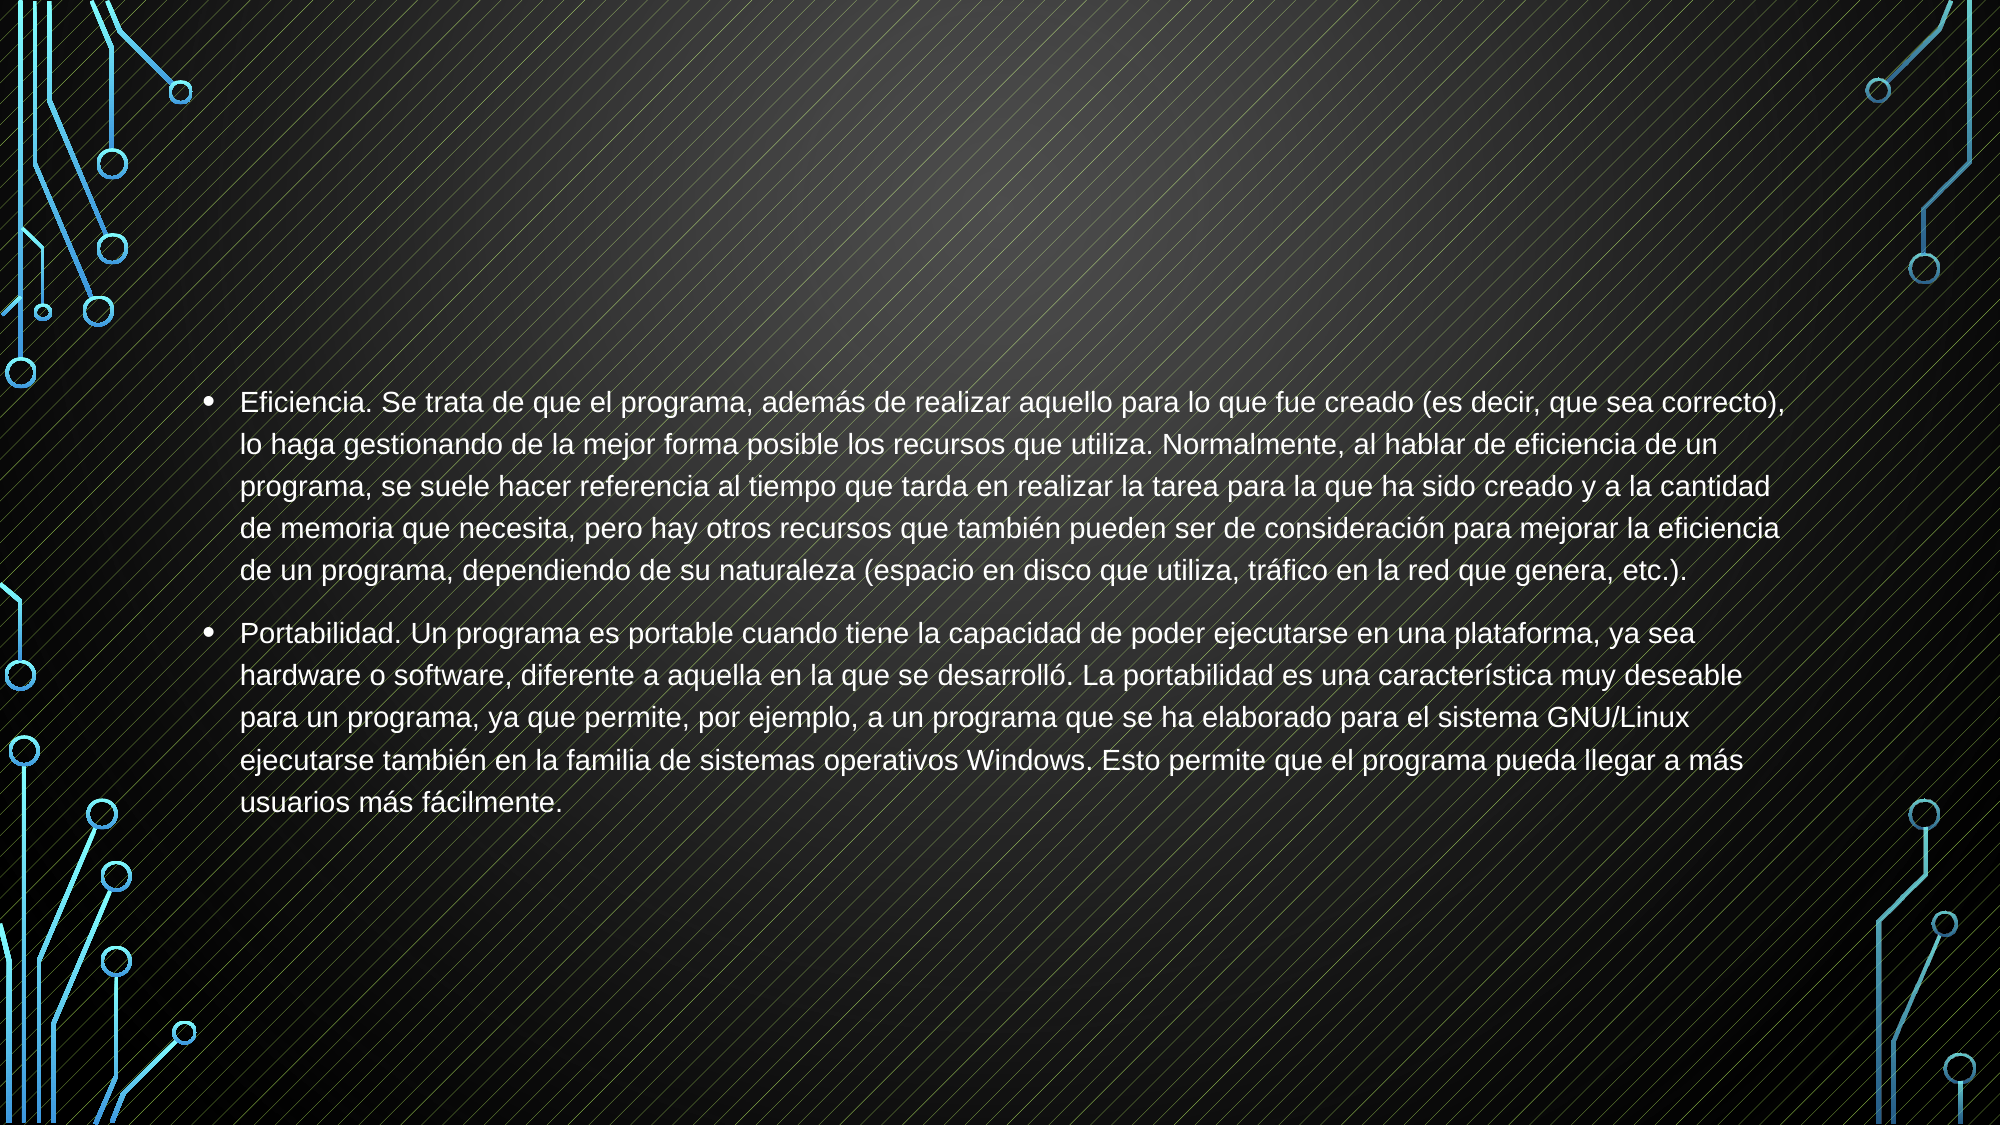

Eficiencia. Se trata de que el programa, además de realizar aquello para lo que fue creado (es decir, que sea correcto), lo haga gestionando de la mejor forma posible los recursos que utiliza. Normalmente, al hablar de eficiencia de un programa, se suele hacer referencia al tiempo que tarda en realizar la tarea para la que ha sido creado y a la cantidad de memoria que necesita, pero hay otros recursos que también pueden ser de consideración para mejorar la eficiencia de un programa, dependiendo de su naturaleza (espacio en disco que utiliza, tráfico en la red que genera, etc.).
Portabilidad. Un programa es portable cuando tiene la capacidad de poder ejecutarse en una plataforma, ya sea hardware o software, diferente a aquella en la que se desarrolló. La portabilidad es una característica muy deseable para un programa, ya que permite, por ejemplo, a un programa que se ha elaborado para el sistema GNU/Linux ejecutarse también en la familia de sistemas operativos Windows. Esto permite que el programa pueda llegar a más usuarios más fácilmente.